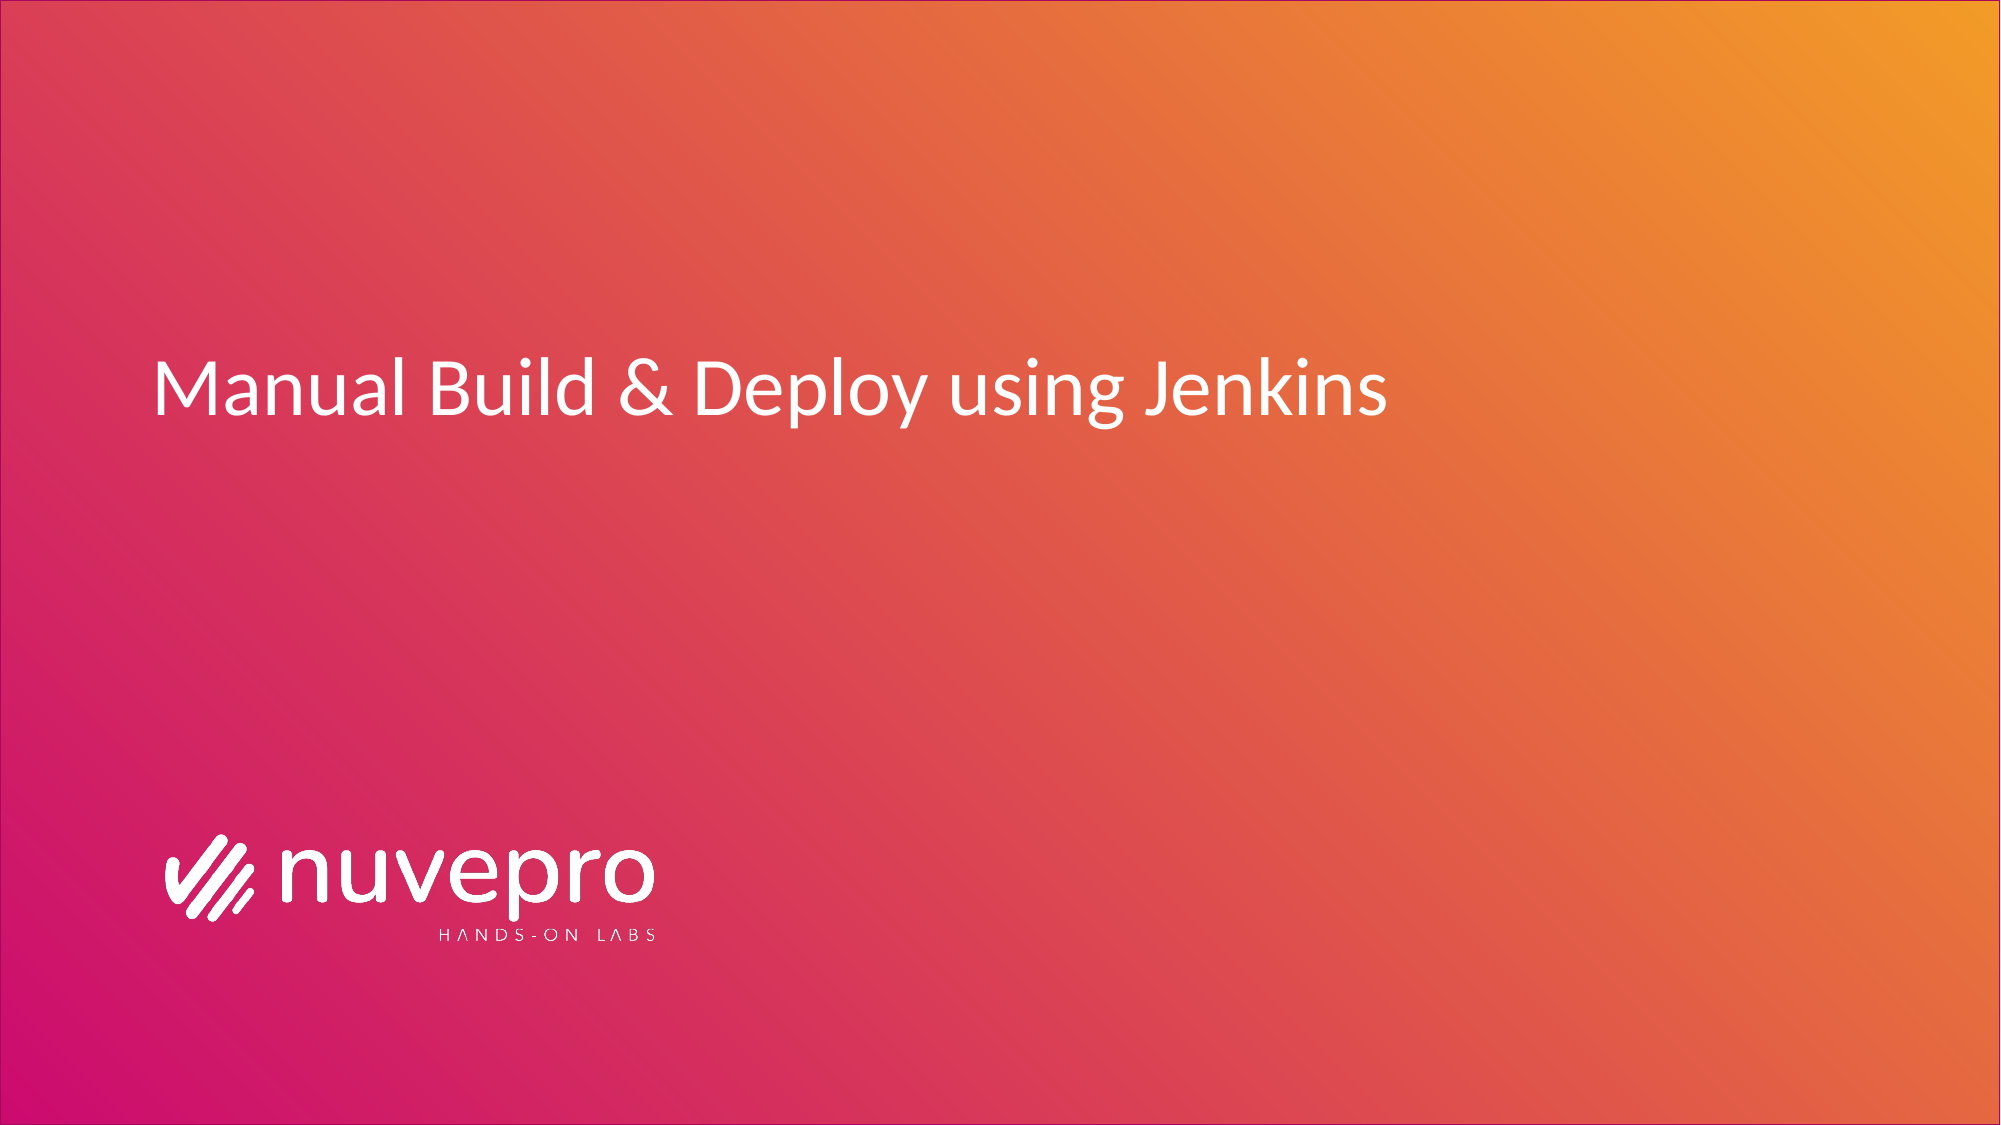

# Manual Build & Deploy using Jenkins